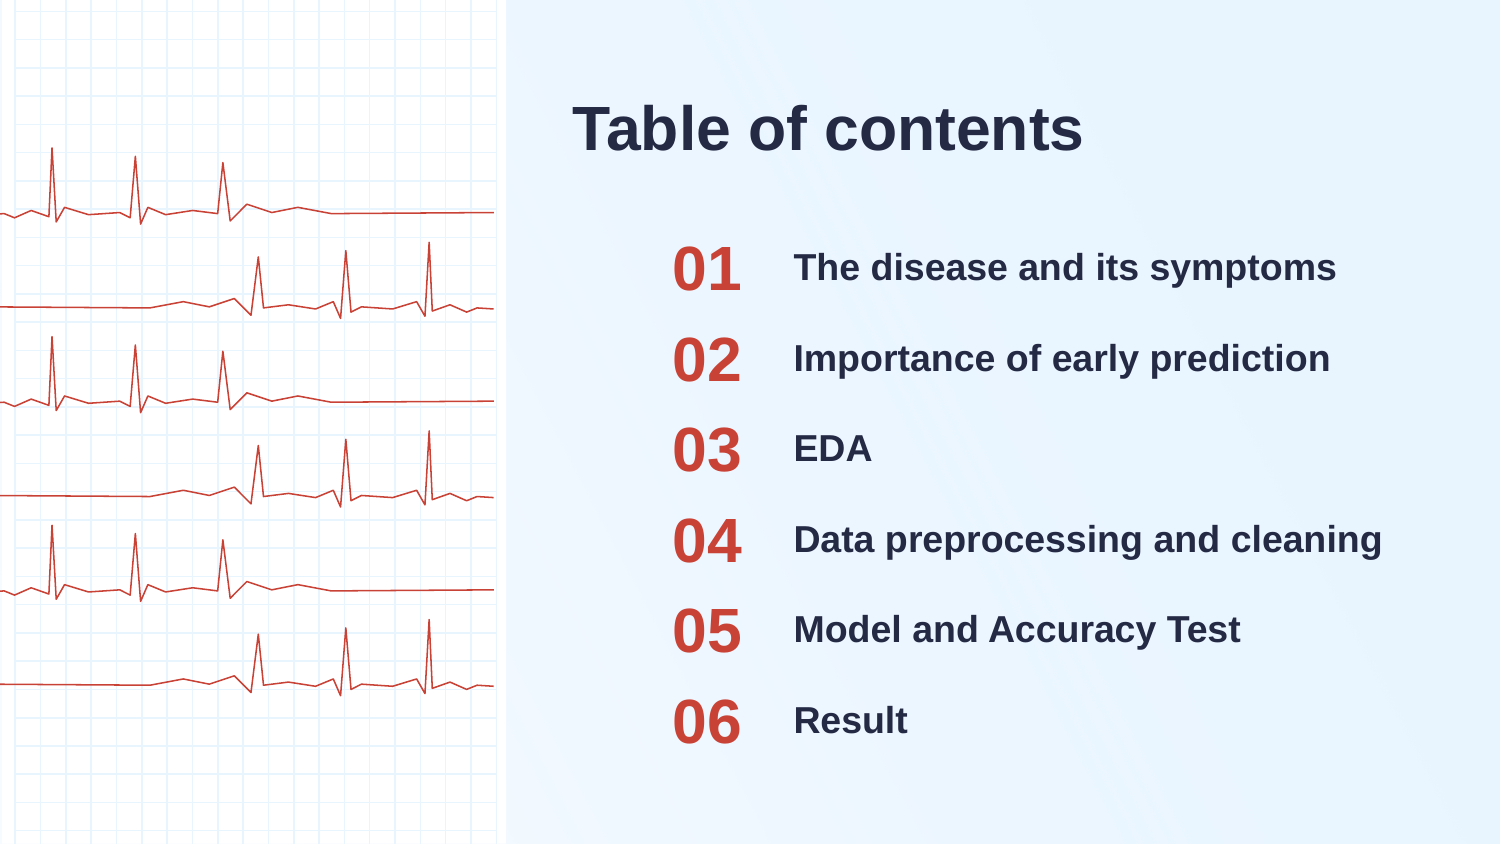

# Table of contents

01
The disease and its symptoms
02
Importance of early prediction
03
EDA
04
Data preprocessing and cleaning
05
Model and Accuracy Test
06
Result